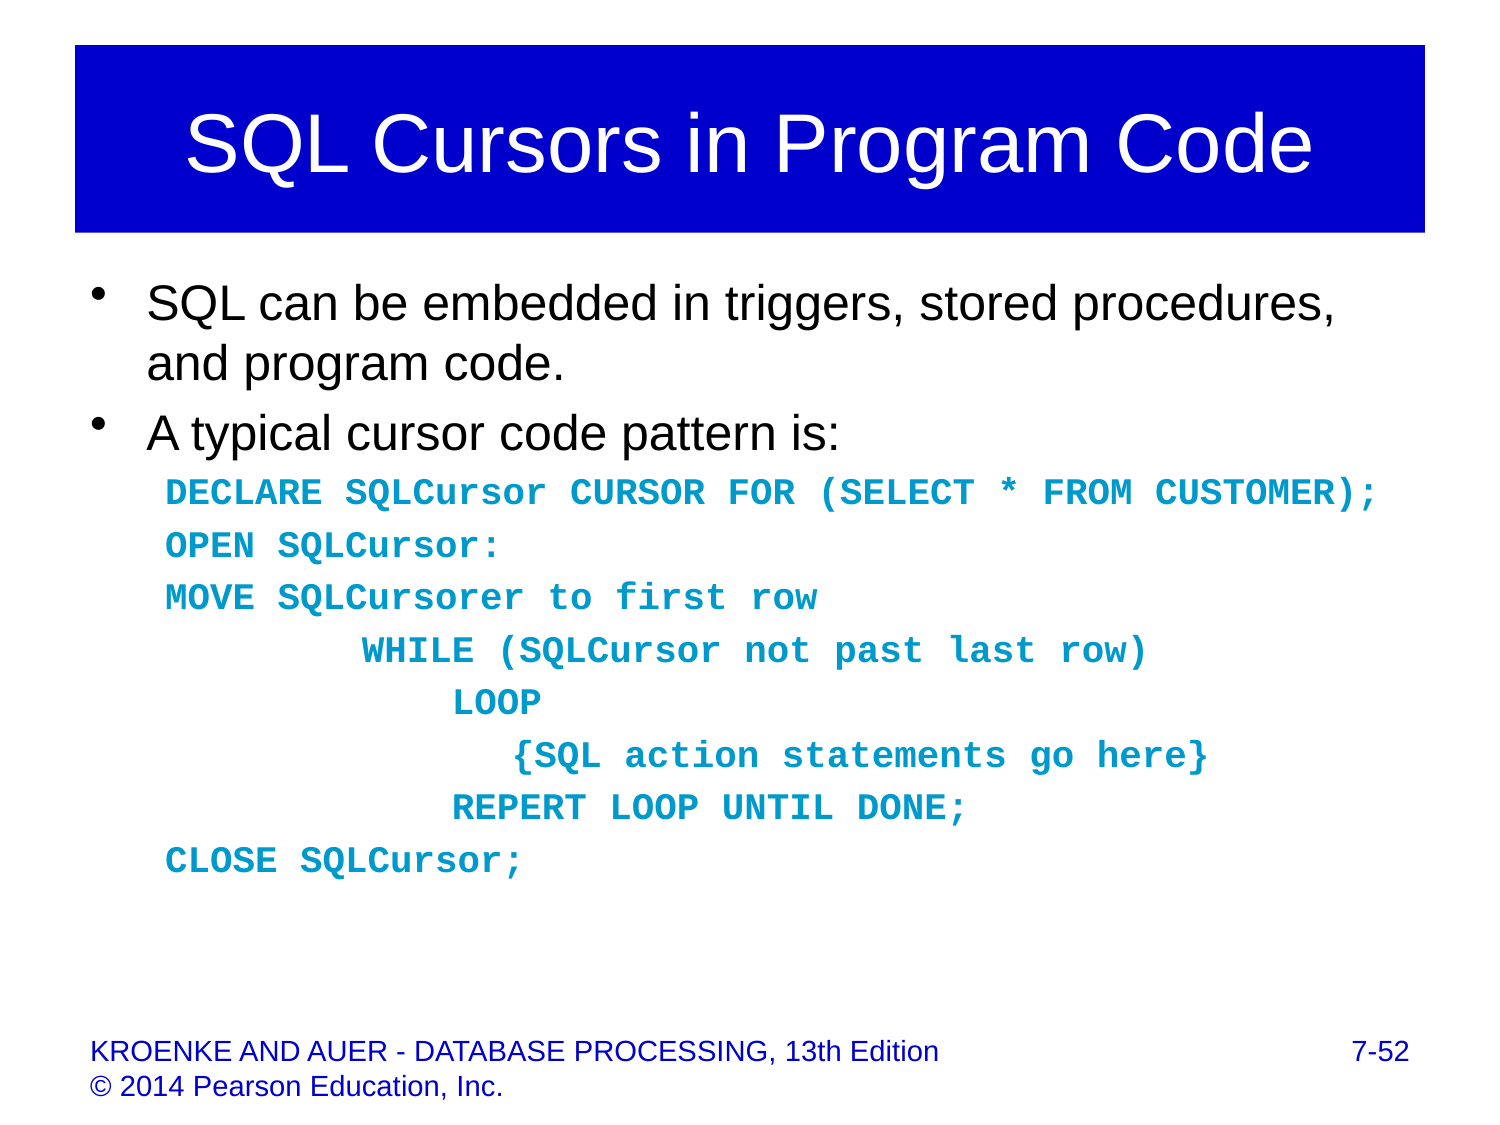

# SQL Cursors in Program Code
SQL can be embedded in triggers, stored procedures, and program code.
A typical cursor code pattern is:
DECLARE SQLCursor CURSOR FOR (SELECT * FROM CUSTOMER);
OPEN SQLCursor:
MOVE SQLCursorer to first row
		WHILE (SQLCursor not past last row)
		    LOOP
			{SQL action statements go here}
		    REPERT LOOP UNTIL DONE;
CLOSE SQLCursor;
7-52

KROENKE AND AUER - DATABASE PROCESSING, 13th Edition  © 2014 Pearson Education, Inc.